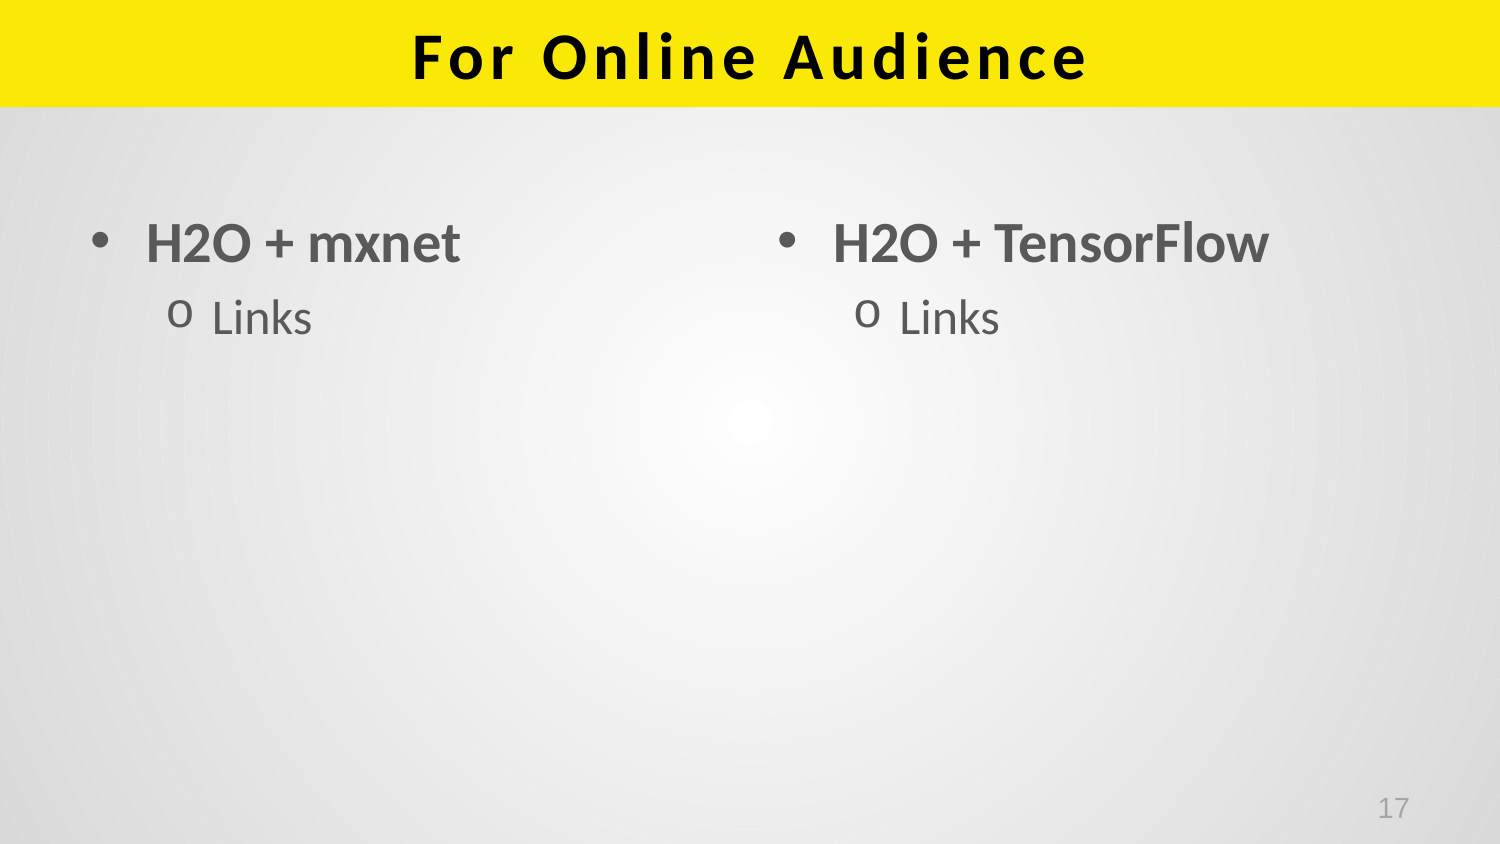

# For Online Audience
H2O + mxnet
Links
H2O + TensorFlow
Links
17